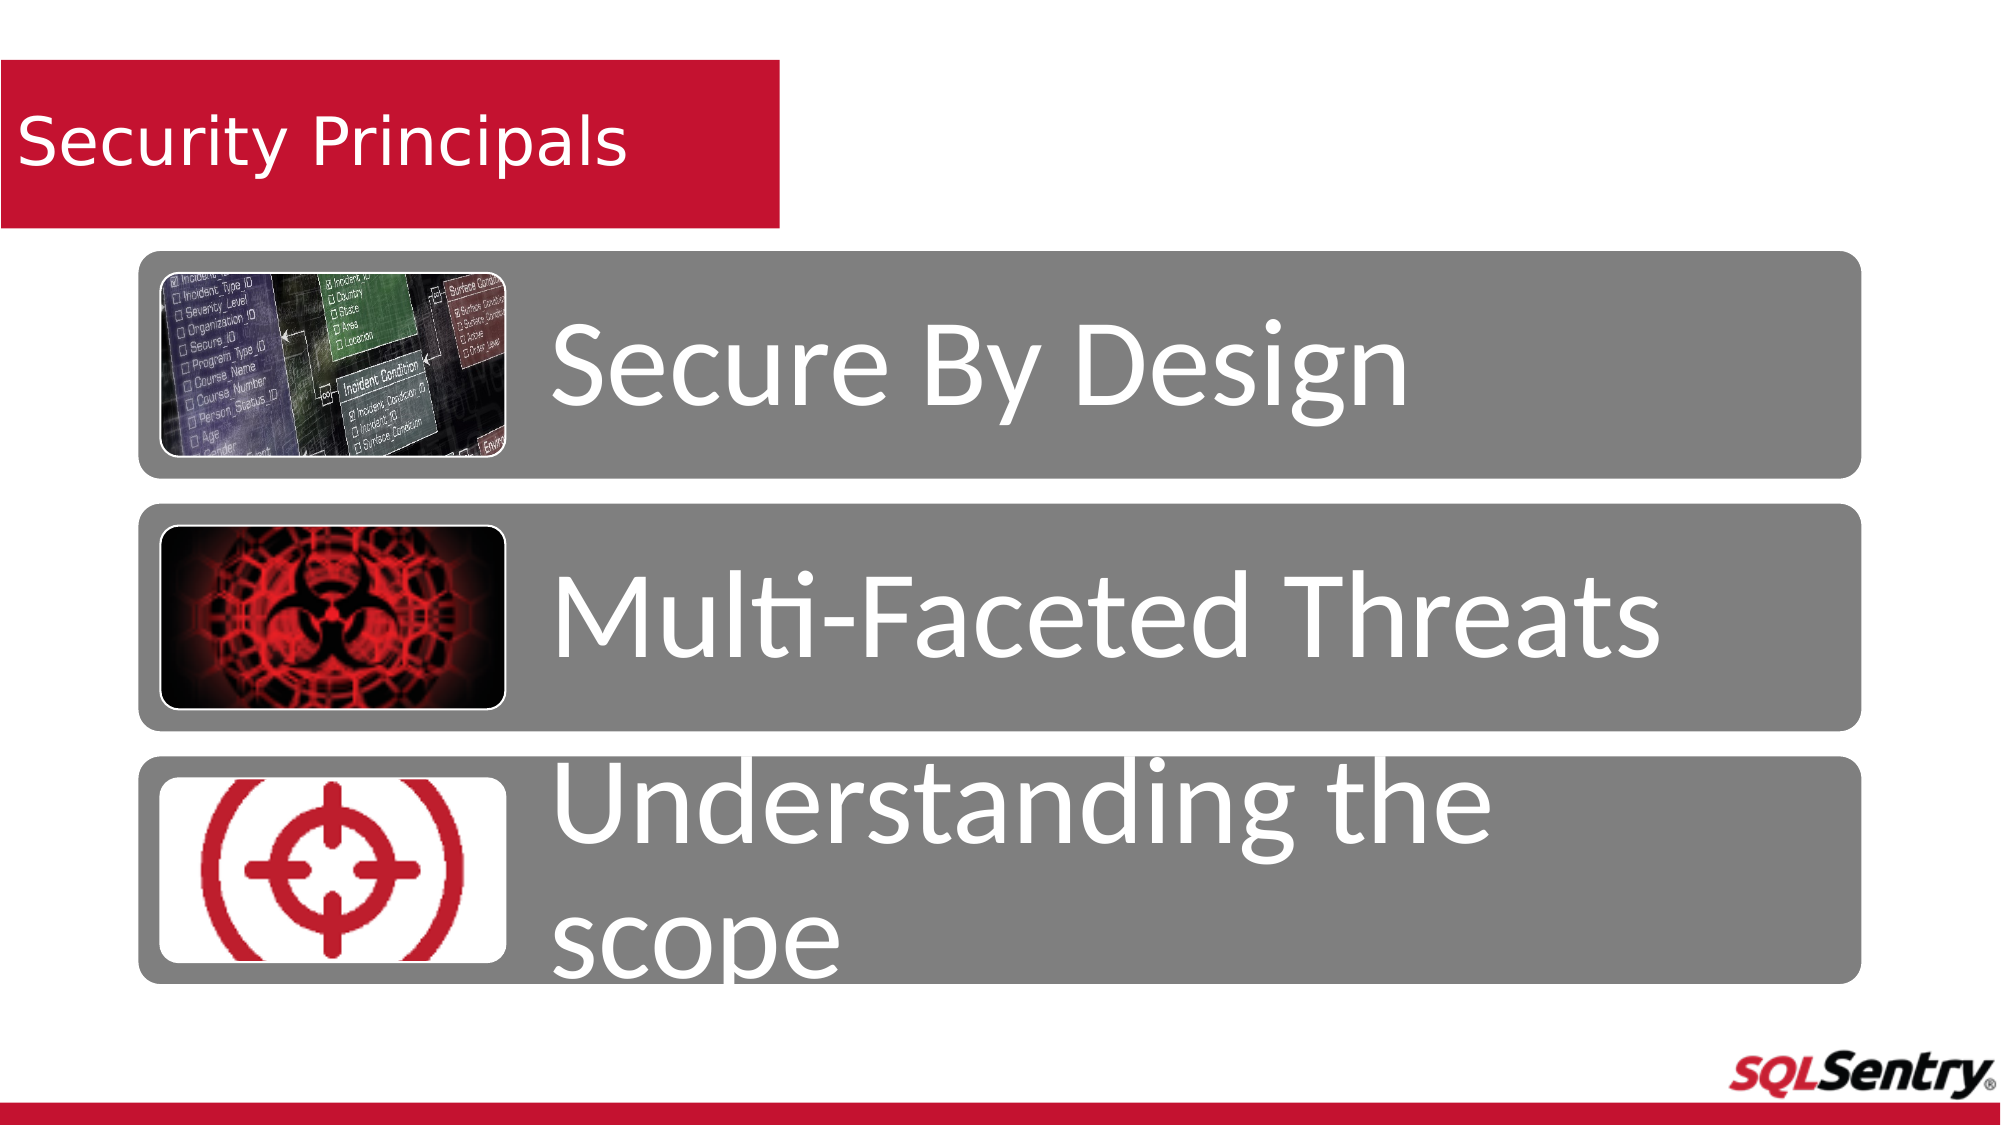

# Security Principals
Secure By Design
Multi-Faceted Threats
Understanding the scope